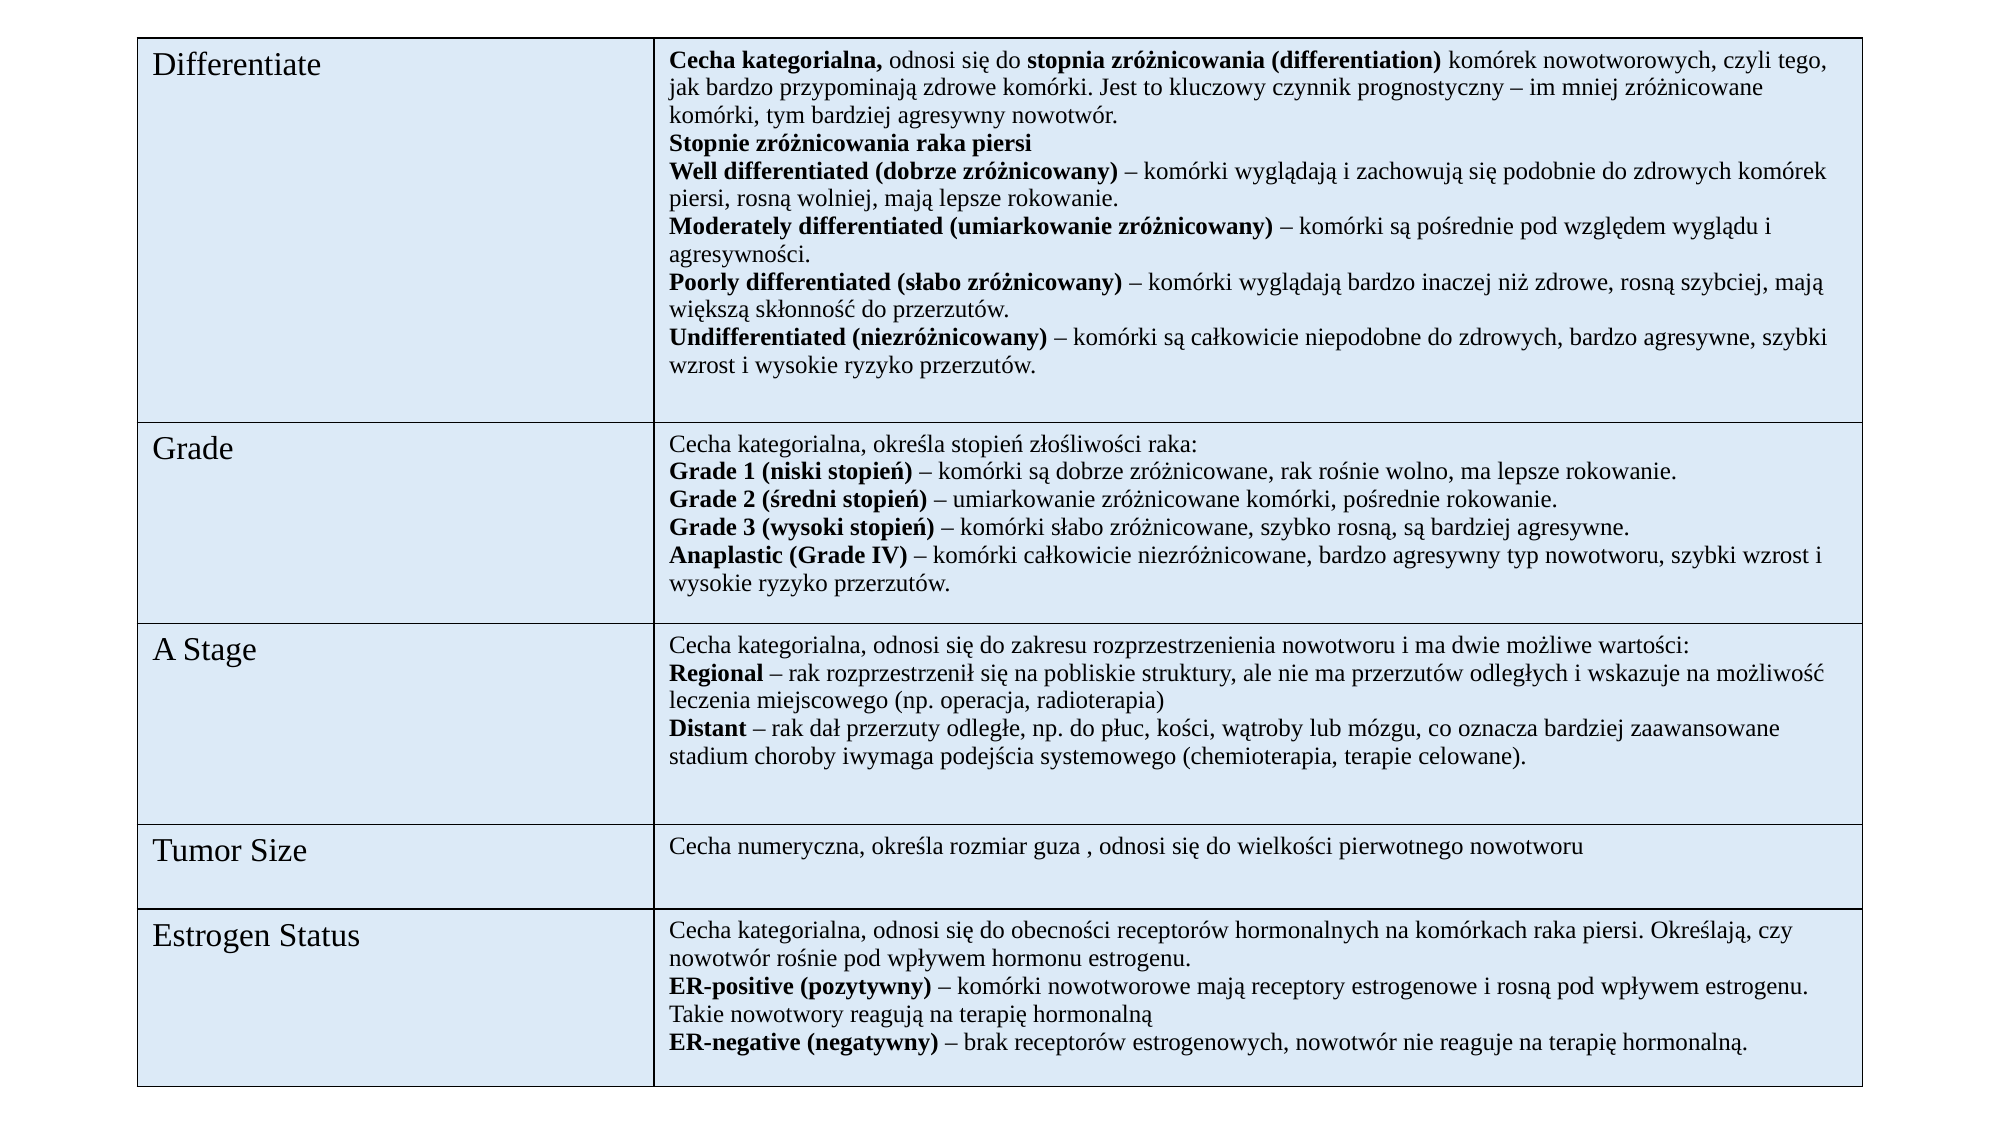

| Differentiate | Cecha kategorialna, odnosi się do stopnia zróżnicowania (differentiation) komórek nowotworowych, czyli tego, jak bardzo przypominają zdrowe komórki. Jest to kluczowy czynnik prognostyczny – im mniej zróżnicowane komórki, tym bardziej agresywny nowotwór. Stopnie zróżnicowania raka piersi Well differentiated (dobrze zróżnicowany) – komórki wyglądają i zachowują się podobnie do zdrowych komórek piersi, rosną wolniej, mają lepsze rokowanie. Moderately differentiated (umiarkowanie zróżnicowany) – komórki są pośrednie pod względem wyglądu i agresywności. Poorly differentiated (słabo zróżnicowany) – komórki wyglądają bardzo inaczej niż zdrowe, rosną szybciej, mają większą skłonność do przerzutów. Undifferentiated (niezróżnicowany) – komórki są całkowicie niepodobne do zdrowych, bardzo agresywne, szybki wzrost i wysokie ryzyko przerzutów. |
| --- | --- |
| Grade | Cecha kategorialna, określa stopień złośliwości raka: Grade 1 (niski stopień) – komórki są dobrze zróżnicowane, rak rośnie wolno, ma lepsze rokowanie. Grade 2 (średni stopień) – umiarkowanie zróżnicowane komórki, pośrednie rokowanie. Grade 3 (wysoki stopień) – komórki słabo zróżnicowane, szybko rosną, są bardziej agresywne. Anaplastic (Grade IV) – komórki całkowicie niezróżnicowane, bardzo agresywny typ nowotworu, szybki wzrost i wysokie ryzyko przerzutów. |
| A Stage | Cecha kategorialna, odnosi się do zakresu rozprzestrzenienia nowotworu i ma dwie możliwe wartości: Regional – rak rozprzestrzenił się na pobliskie struktury, ale nie ma przerzutów odległych i wskazuje na możliwość leczenia miejscowego (np. operacja, radioterapia) Distant – rak dał przerzuty odległe, np. do płuc, kości, wątroby lub mózgu, co oznacza bardziej zaawansowane stadium choroby iwymaga podejścia systemowego (chemioterapia, terapie celowane). |
| Tumor Size | Cecha numeryczna, określa rozmiar guza , odnosi się do wielkości pierwotnego nowotworu |
| Estrogen Status | Cecha kategorialna, odnosi się do obecności receptorów hormonalnych na komórkach raka piersi. Określają, czy nowotwór rośnie pod wpływem hormonu estrogenu. ER-positive (pozytywny) – komórki nowotworowe mają receptory estrogenowe i rosną pod wpływem estrogenu. Takie nowotwory reagują na terapię hormonalną ER-negative (negatywny) – brak receptorów estrogenowych, nowotwór nie reaguje na terapię hormonalną. |
#